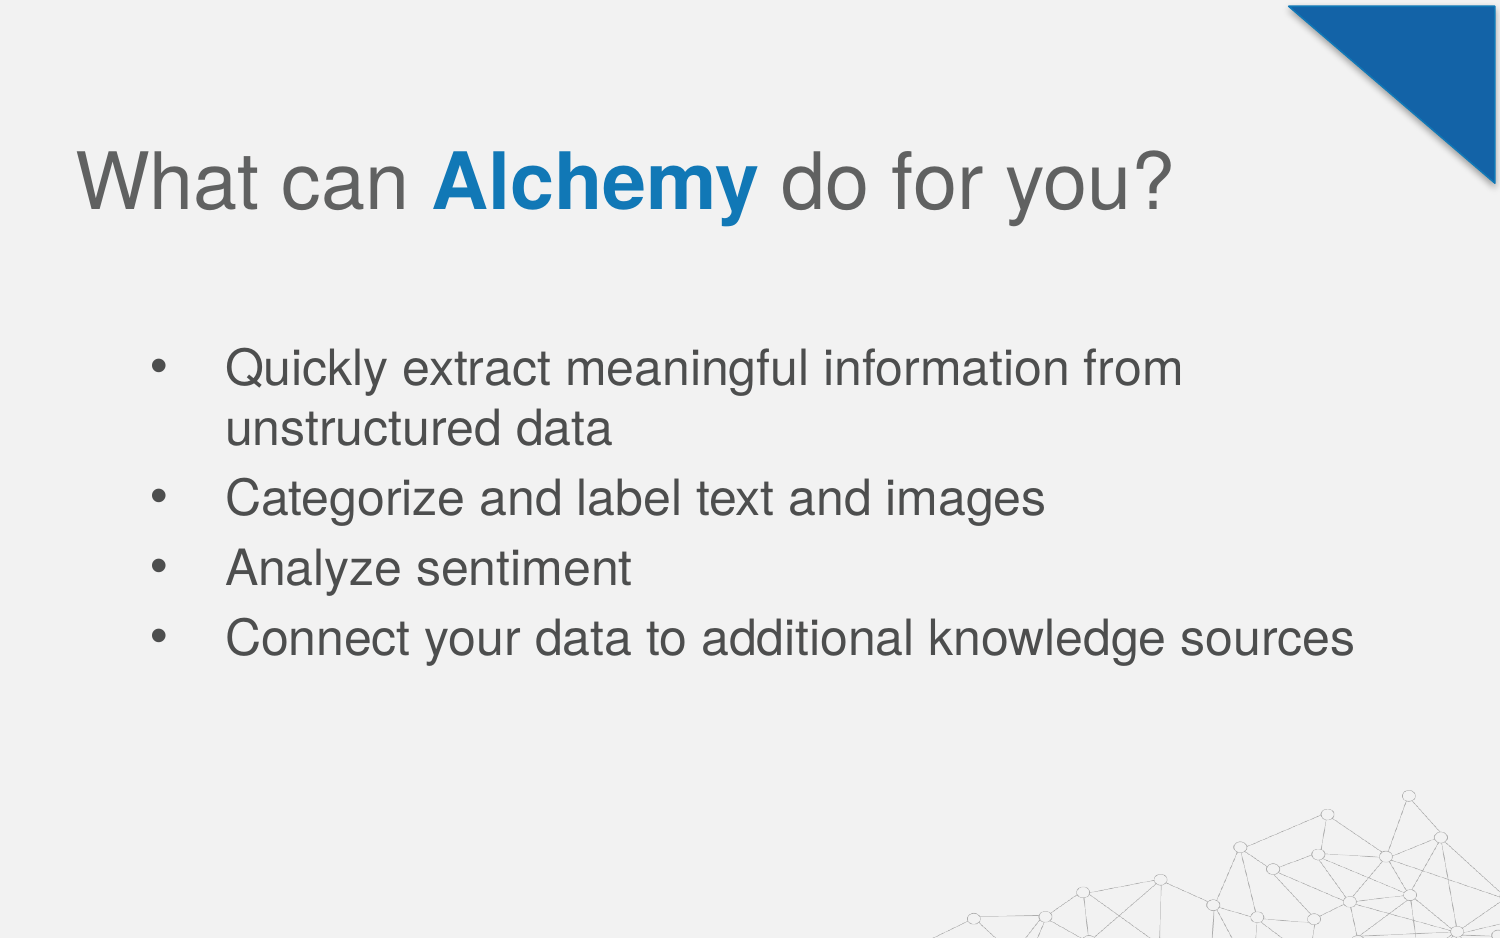

# What can Alchemy do for you?
Quickly extract meaningful information from unstructured data
Categorize and label text and images
Analyze sentiment
Connect your data to additional knowledge sources